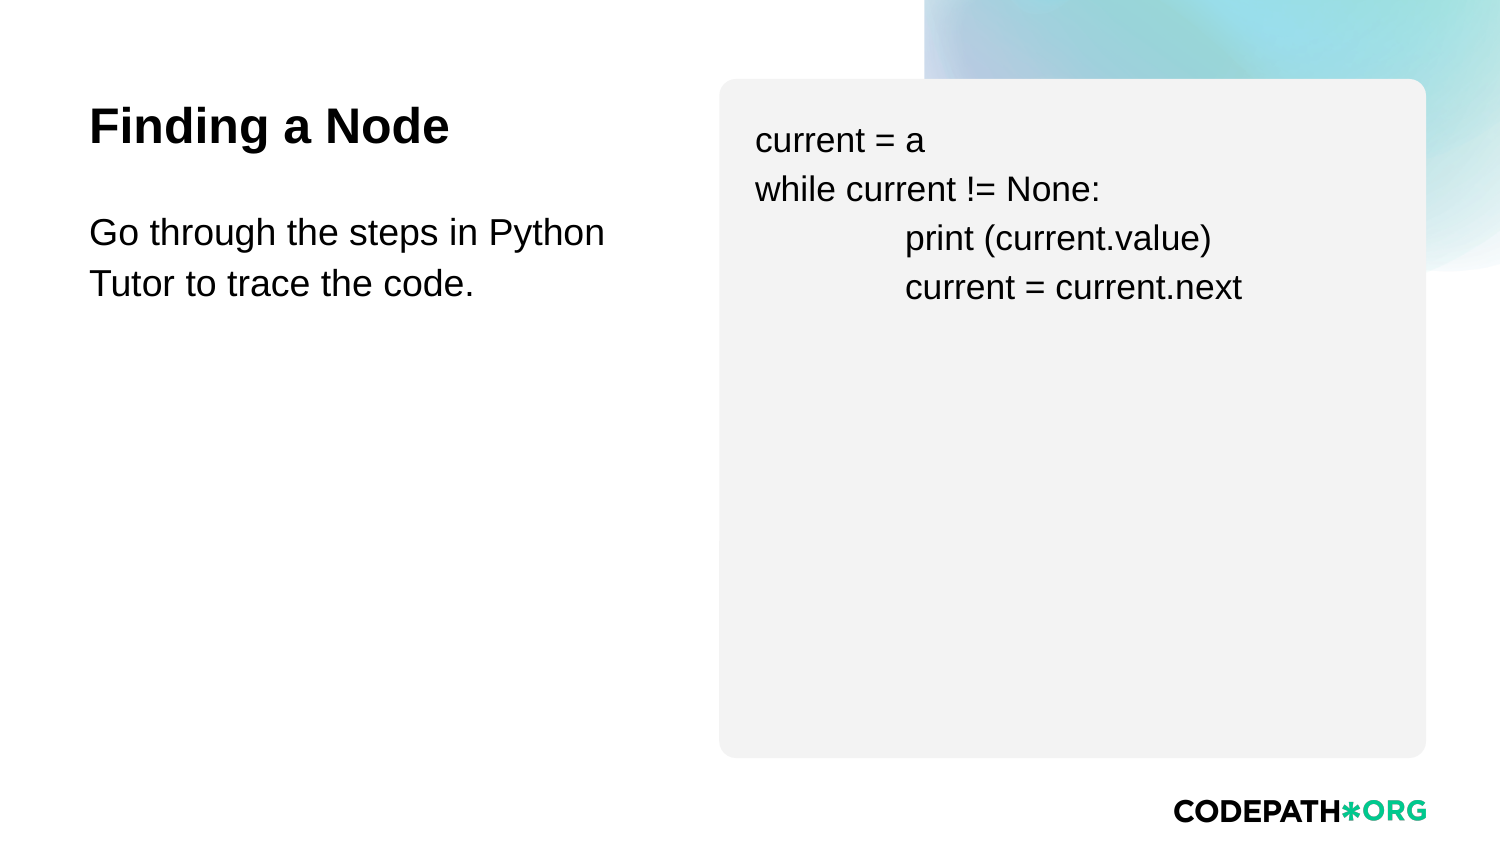

# Finding a Node
current = a
while current != None:
	print (current.value)
	current = current.next
Go through the steps in Python Tutor to trace the code.